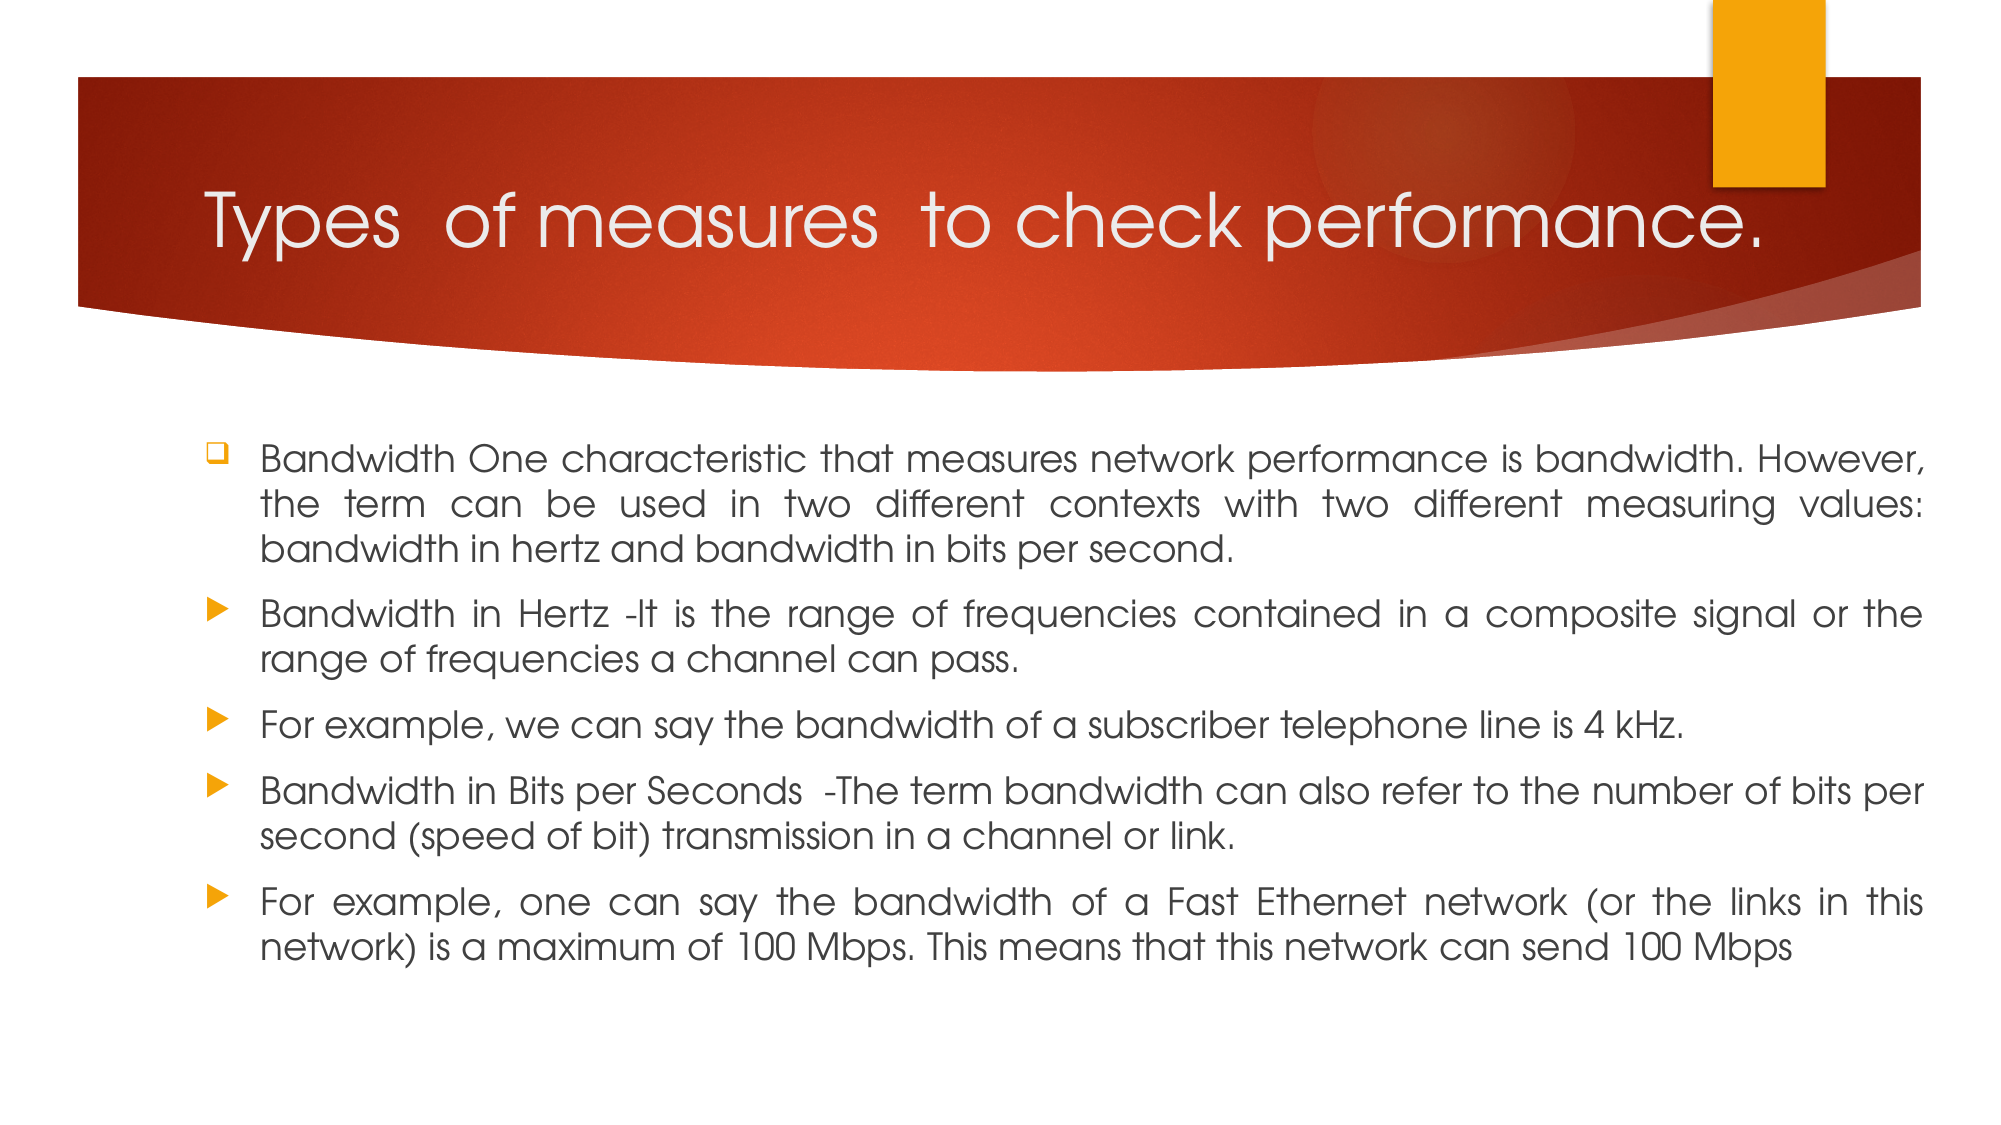

# Types  of measures  to check performance.
Bandwidth One characteristic that measures network performance is bandwidth. However, the term can be used in two different contexts with two different measuring values: bandwidth in hertz and bandwidth in bits per second.
Bandwidth in Hertz -It is the range of frequencies contained in a composite signal or the range of frequencies a channel can pass.
For example, we can say the bandwidth of a subscriber telephone line is 4 kHz.
Bandwidth in Bits per Seconds  -The term bandwidth can also refer to the number of bits per second (speed of bit) transmission in a channel or link.
For example, one can say the bandwidth of a Fast Ethernet network (or the links in this network) is a maximum of 100 Mbps. This means that this network can send 100 Mbps